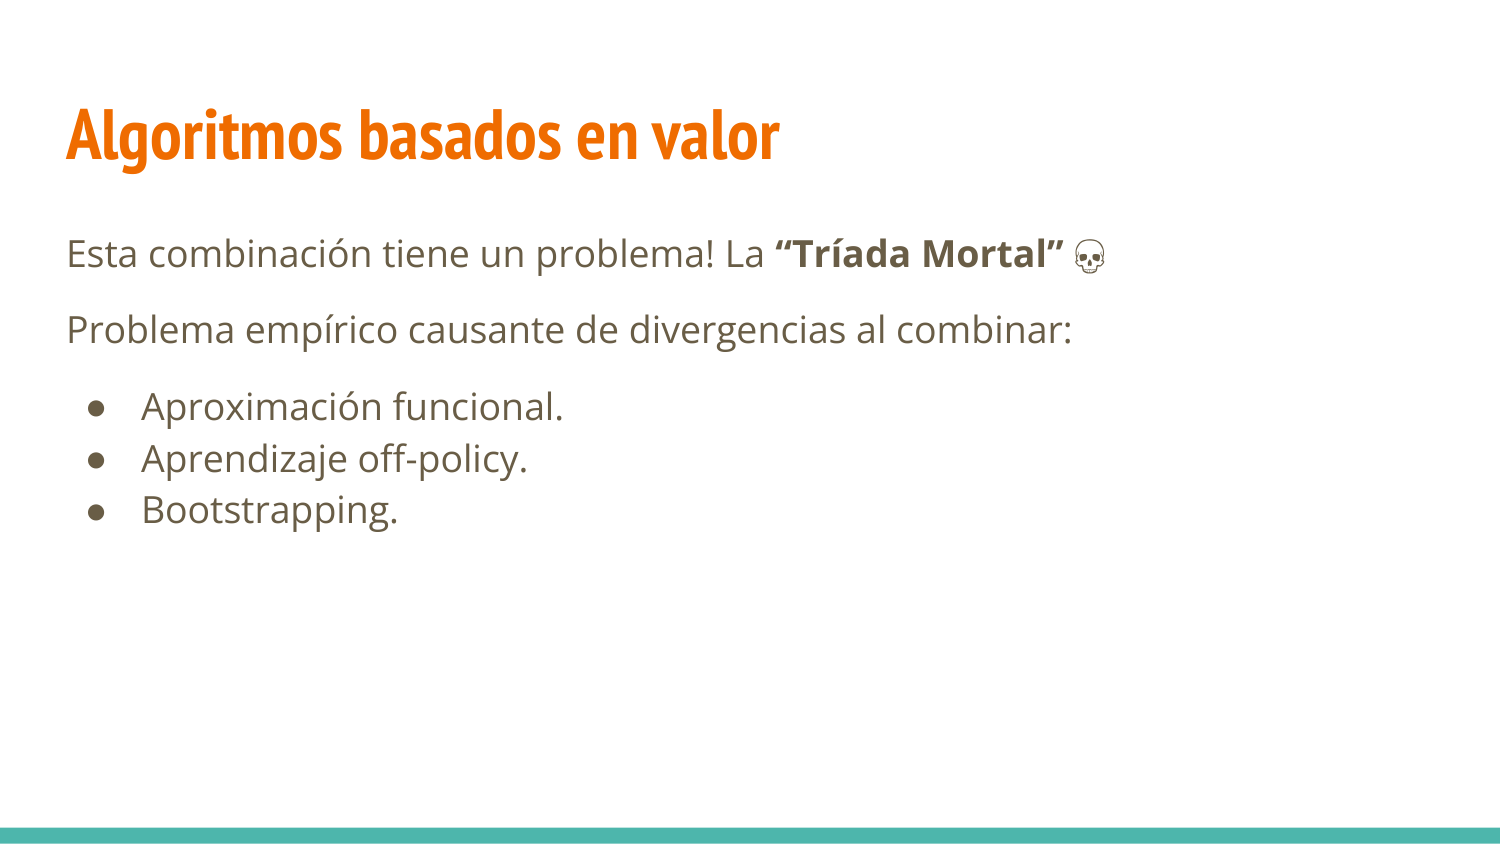

# Algoritmos basados en valor
Esta combinación tiene un problema! La “Tríada Mortal” 💀
Problema empírico causante de divergencias al combinar:
Aproximación funcional.
Aprendizaje off-policy.
Bootstrapping.